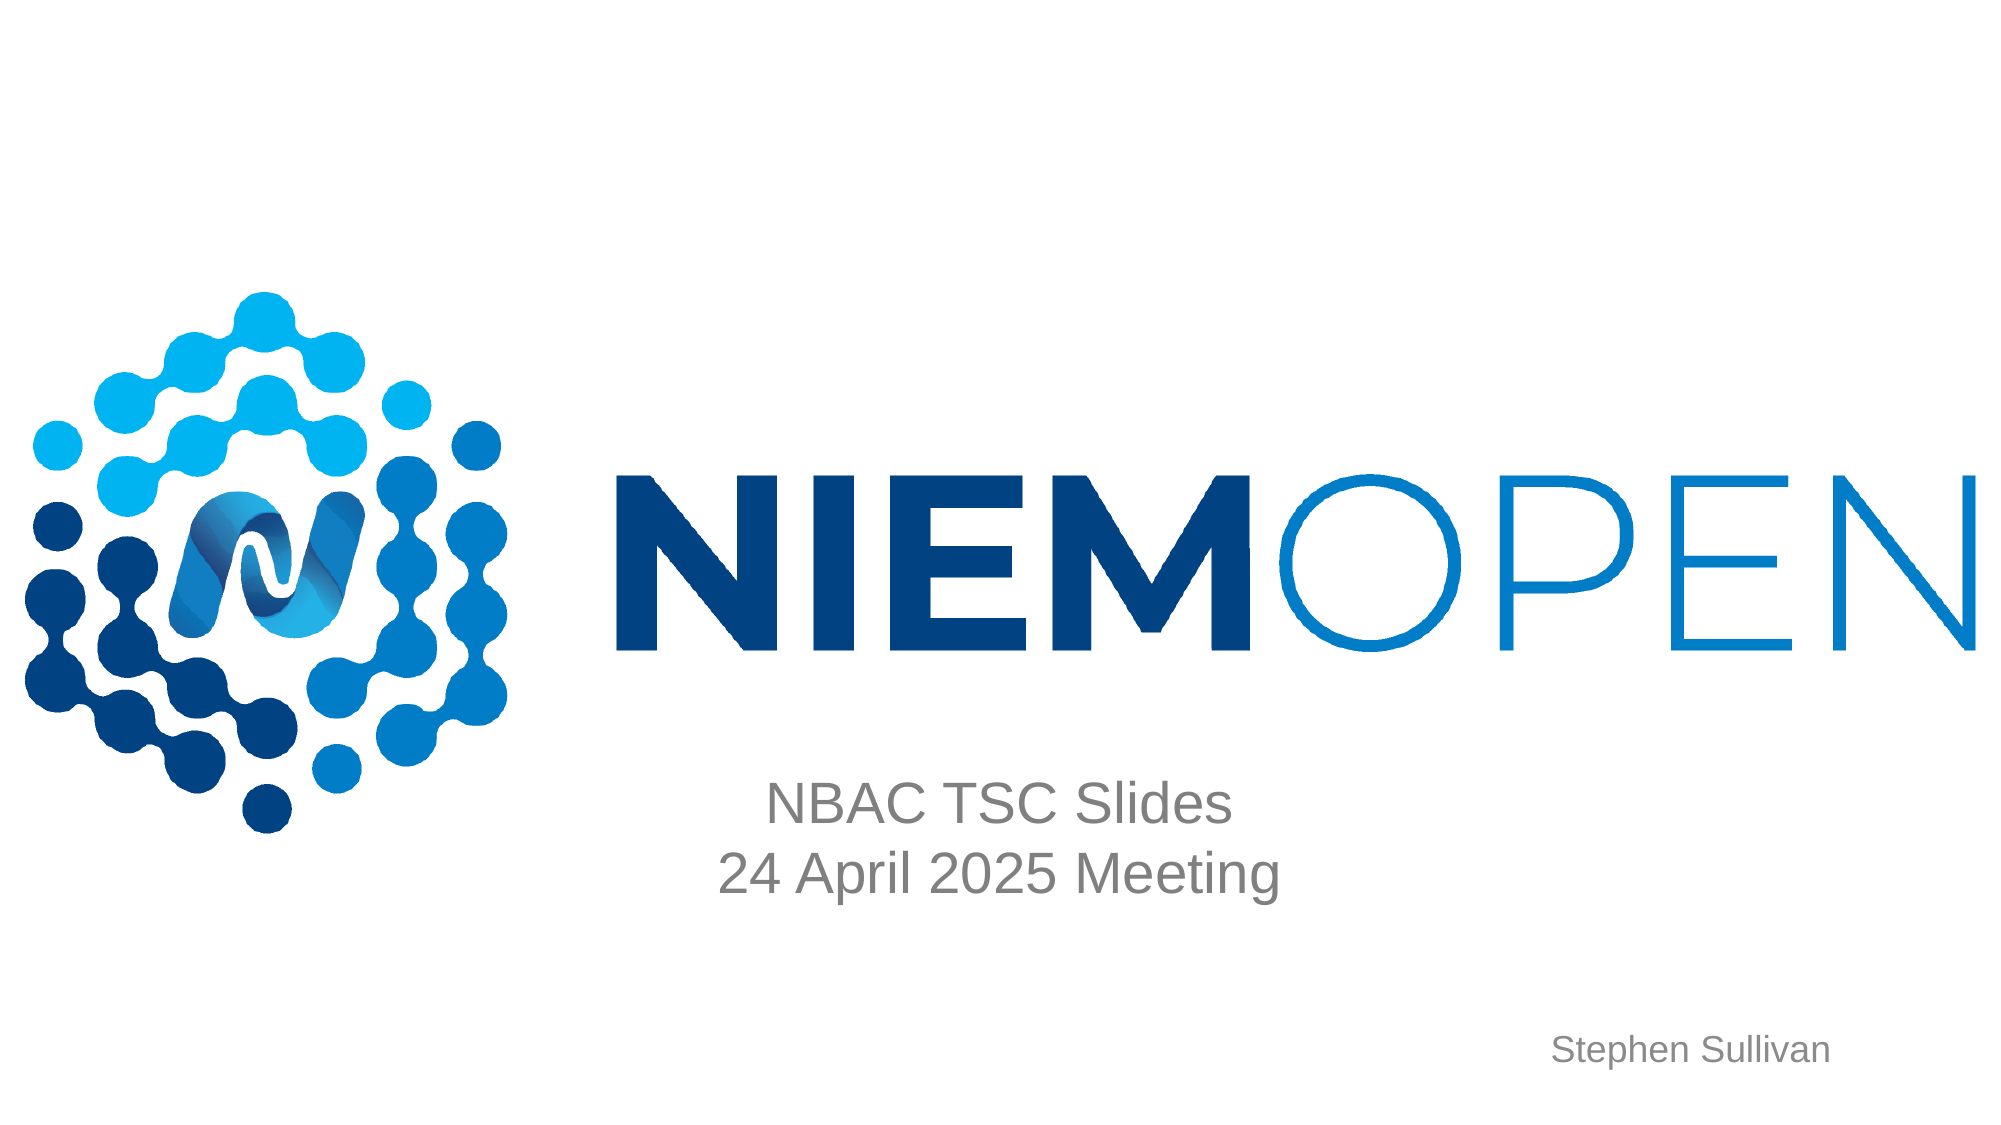

# NBAC TSC Slides 24 April 2025 Meeting
Stephen Sullivan